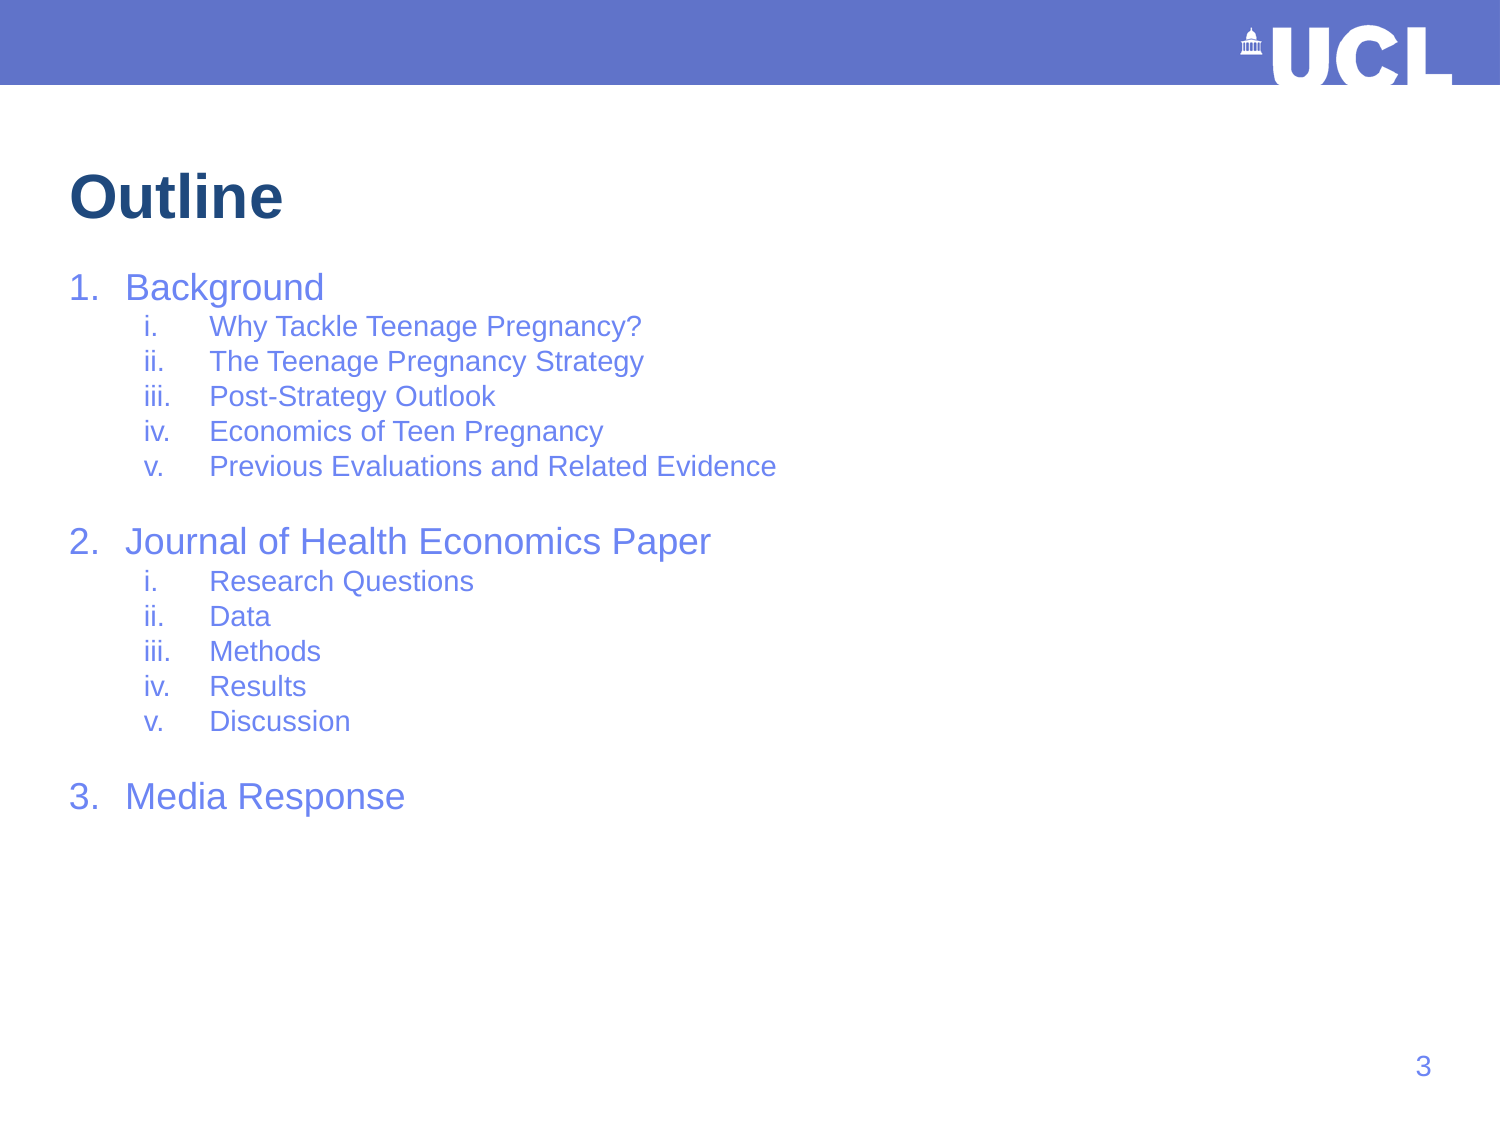

# Outline
Background
Why Tackle Teenage Pregnancy?
The Teenage Pregnancy Strategy
Post-Strategy Outlook
Economics of Teen Pregnancy
Previous Evaluations and Related Evidence

Journal of Health Economics Paper
Research Questions
Data
Methods
Results
Discussion

Media Response

3